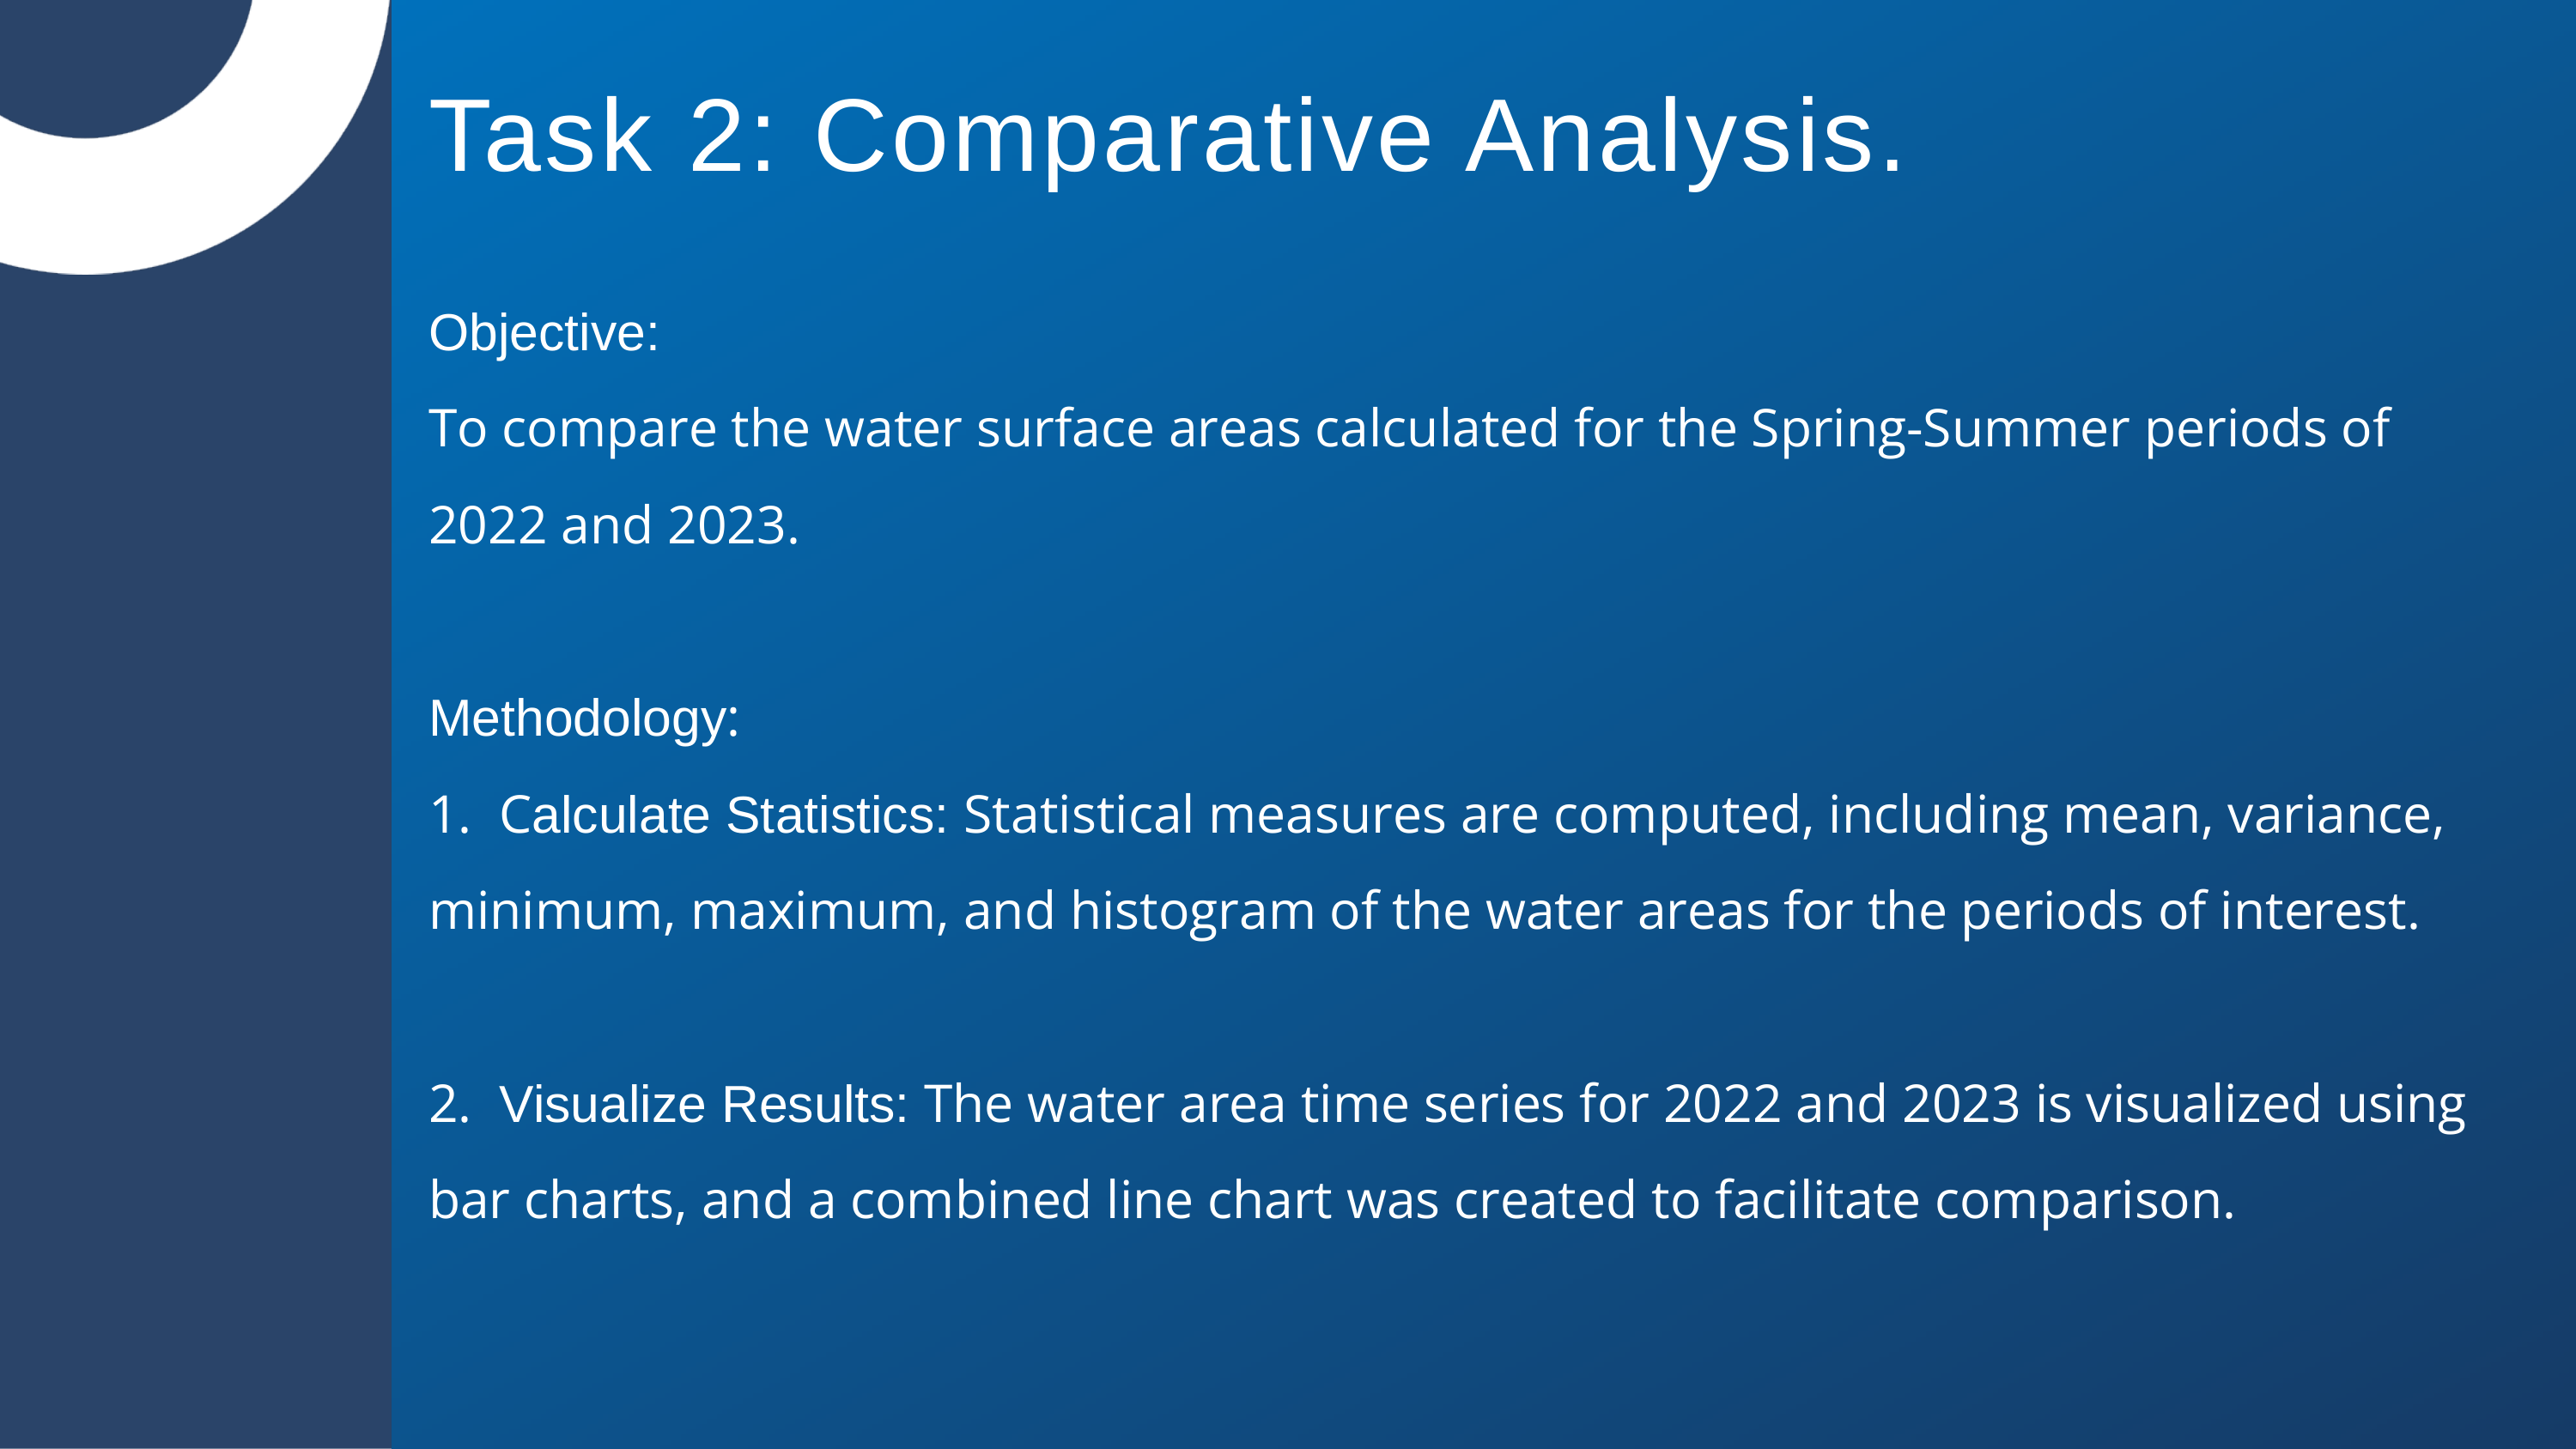

Task 2: Comparative Analysis.

Objective:
To compare the water surface areas calculated for the Spring-Summer periods of 2022 and 2023.

Methodology:
1.  Calculate Statistics: Statistical measures are computed, including mean, variance, minimum, maximum, and histogram of the water areas for the periods of interest.

2.  Visualize Results: The water area time series for 2022 and 2023 is visualized using bar charts, and a combined line chart was created to facilitate comparison.